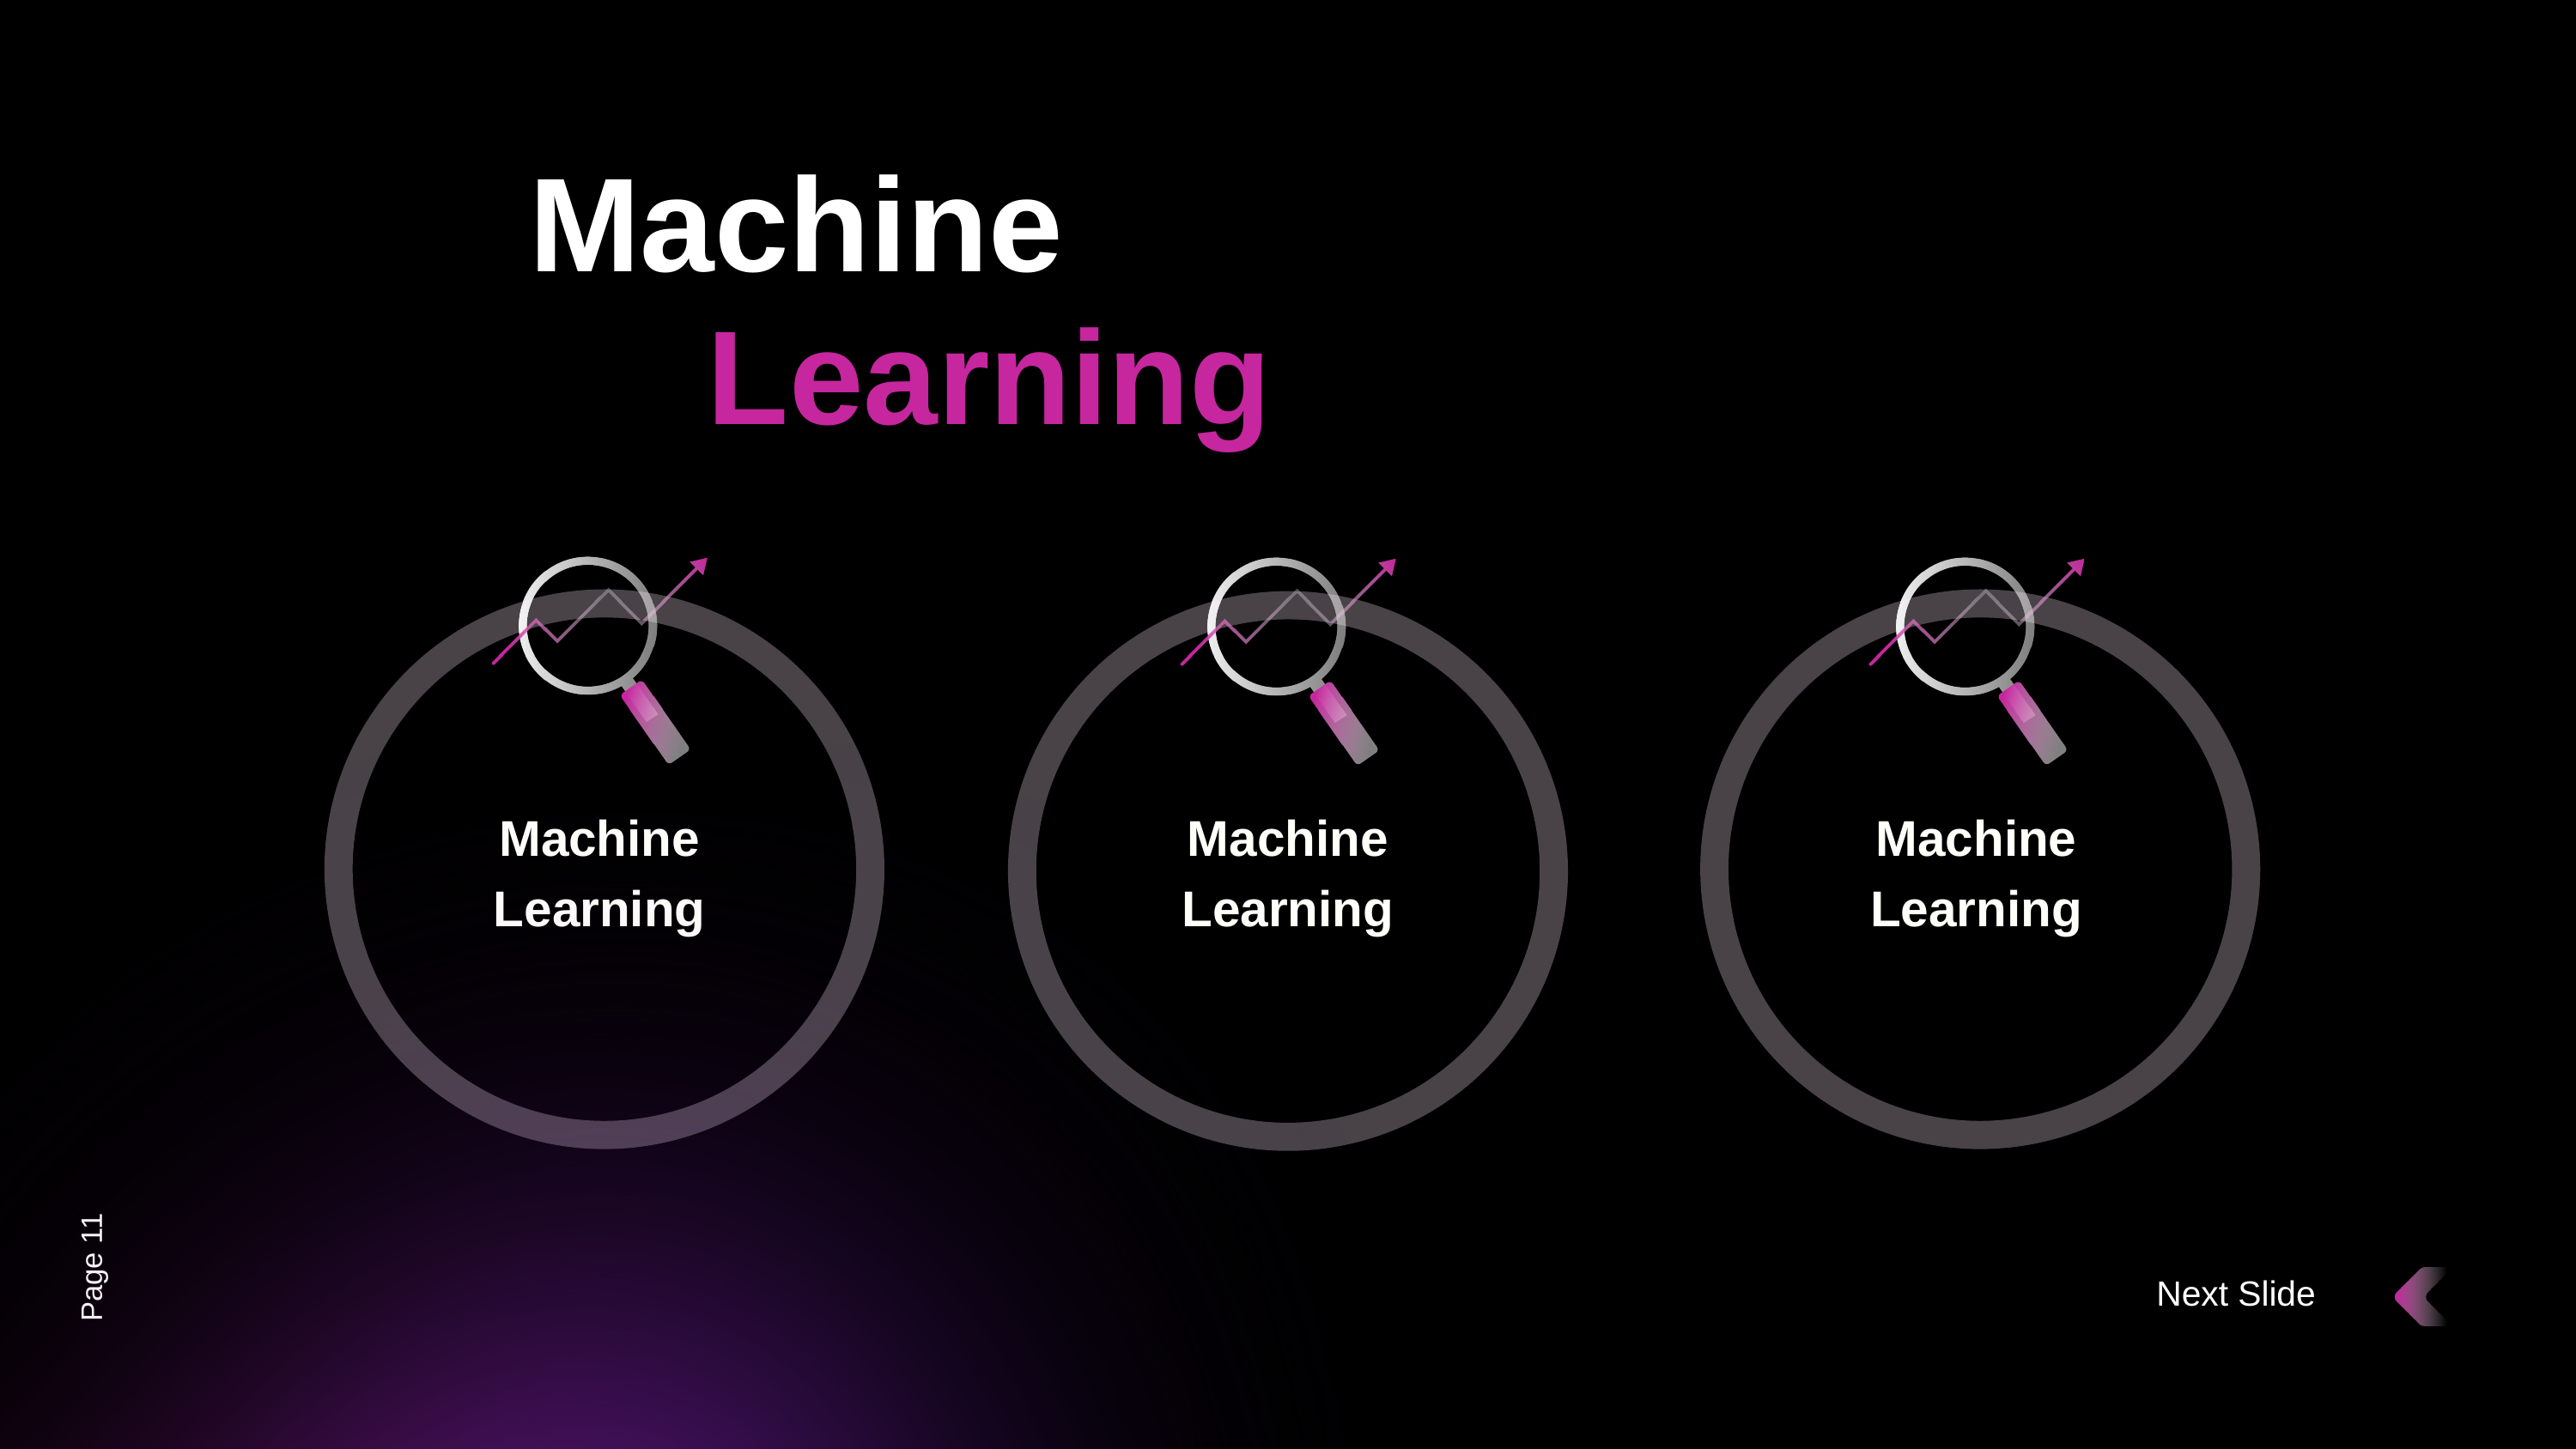

Machine
Learning

Machine
Learning
Machine
Learning
Machine
Learning
Page 11

Next Slide